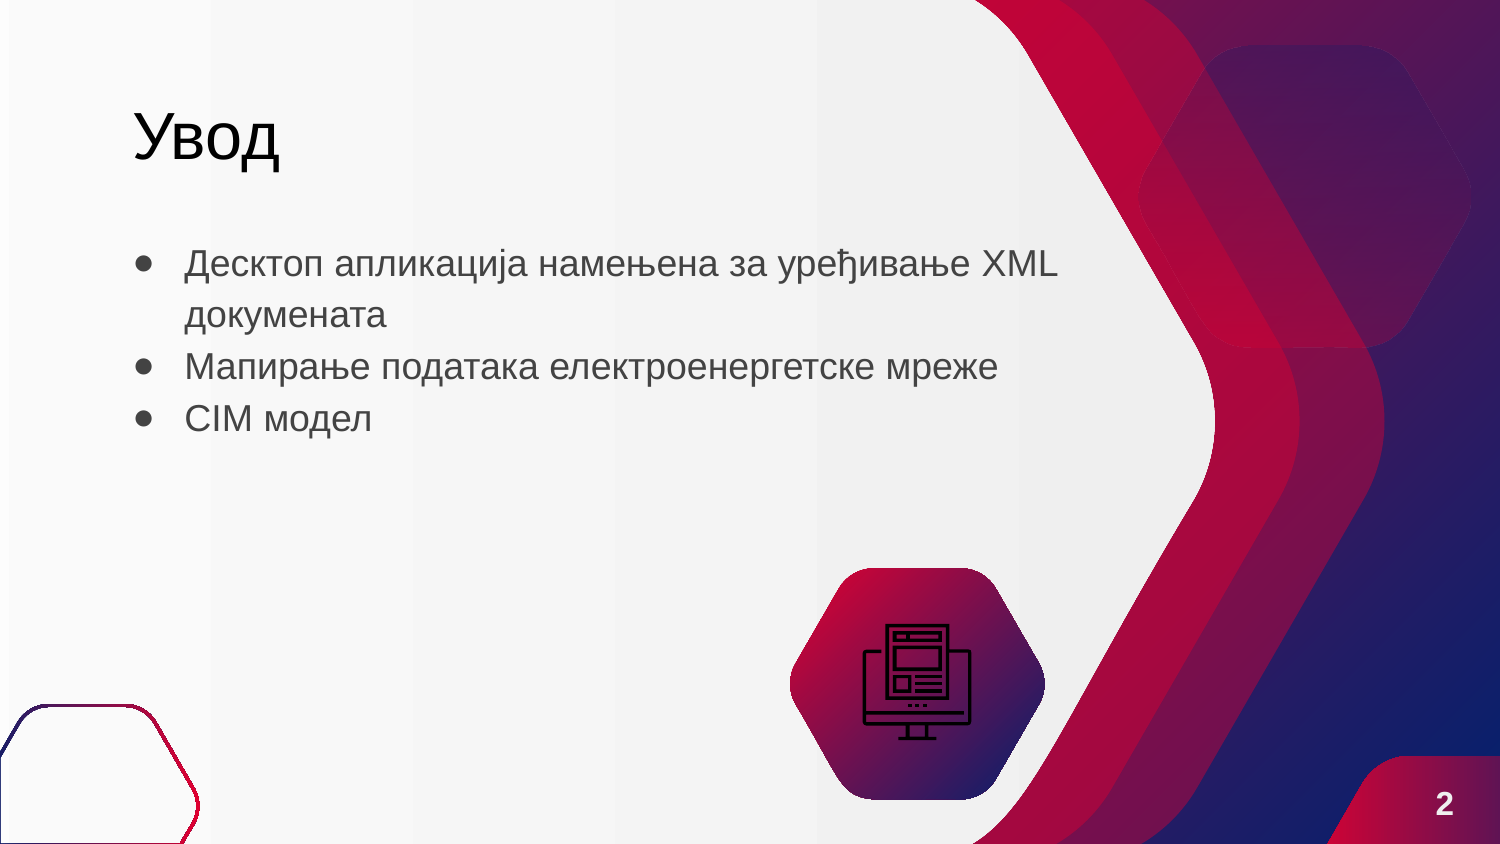

# Увод
Десктоп апликација намењена за уређивање XML докумената
Мапирање података електроенергетске мреже
CIM модел

2